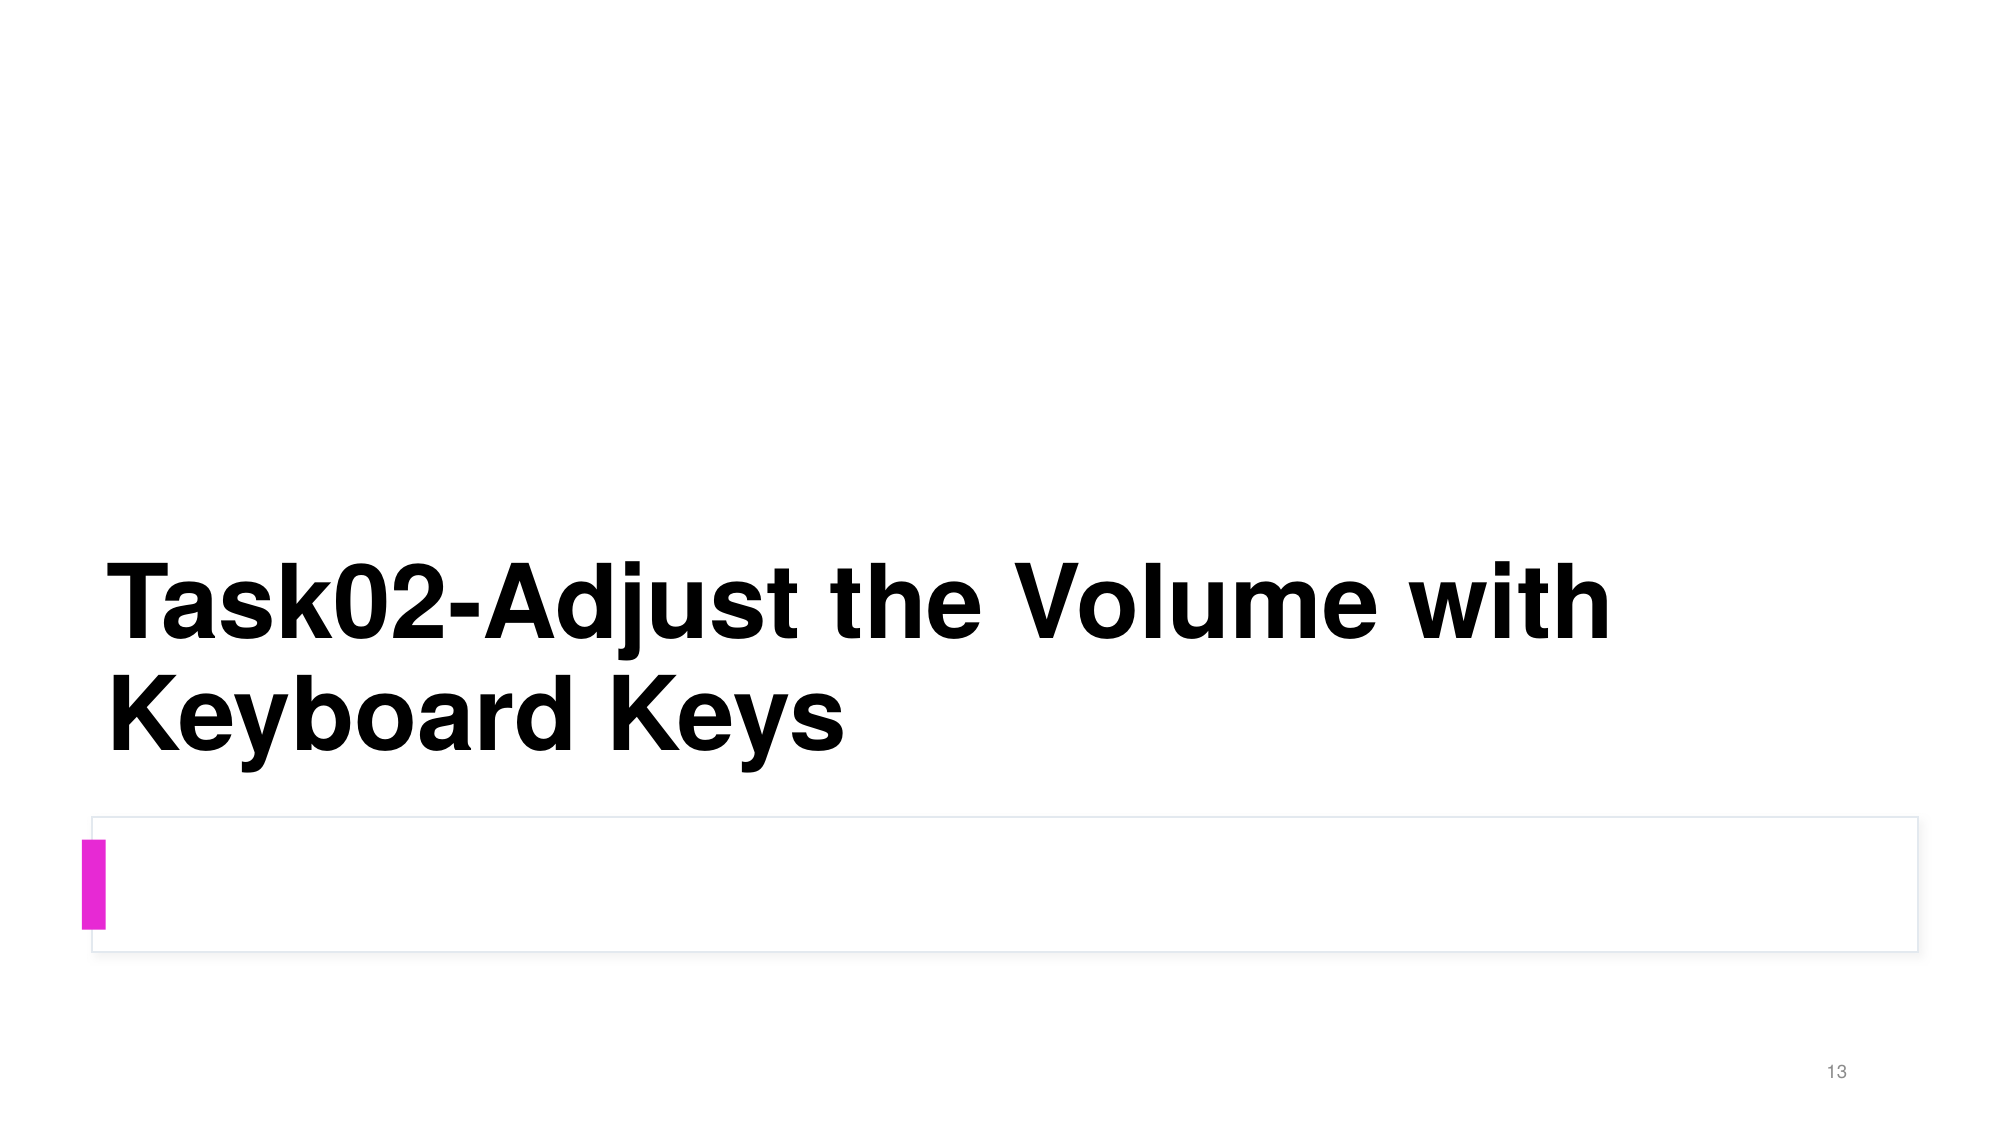

# Task02-Adjust the Volume with Keyboard Keys

13